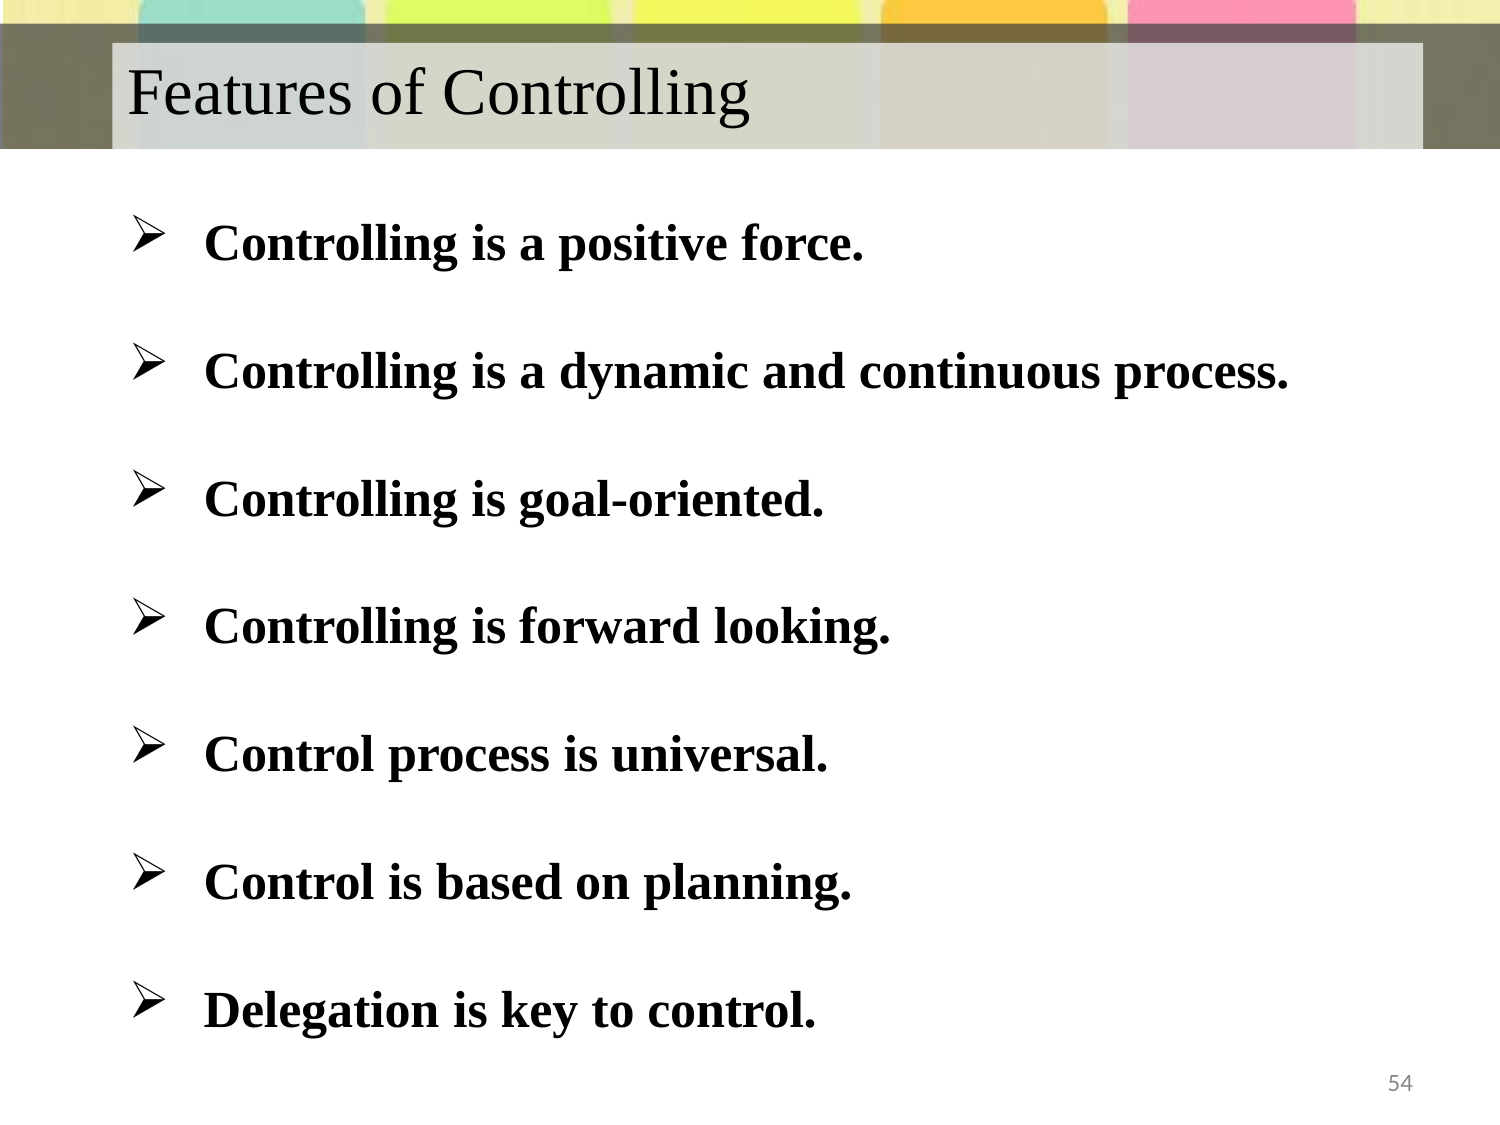

# Features of Controlling
Controlling is a positive force.

Controlling is a dynamic and continuous process.

Controlling is goal-oriented.

Controlling is forward looking.

Control process is universal.

Control is based on planning.

Delegation is key to control.
54